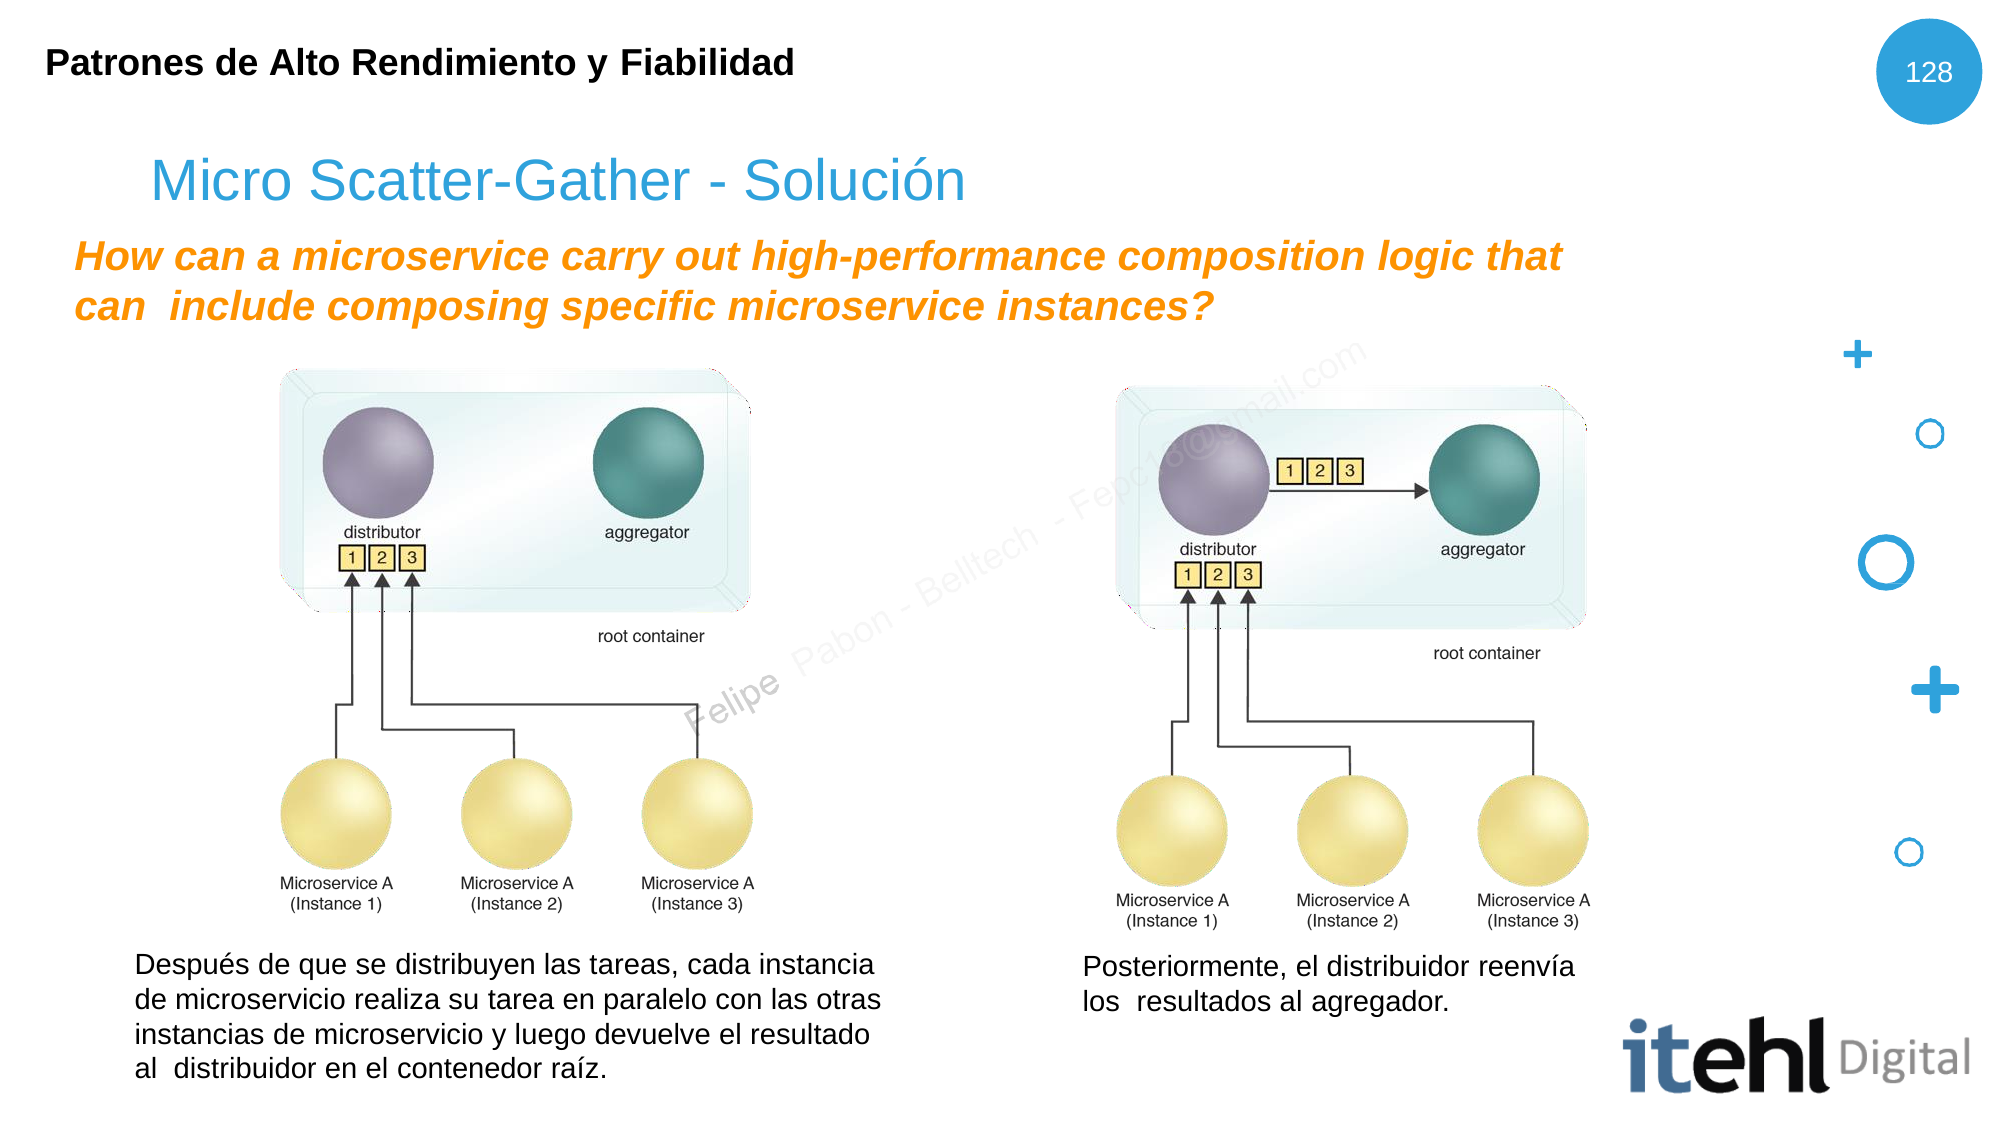

Patrones de Alto Rendimiento y Fiabilidad
128
# Micro Scatter-Gather - Solución
How can a microservice carry out high-performance composition logic that can  include composing specific microservice instances?

Después de que se distribuyen las tareas, cada instancia  de microservicio realiza su tarea en paralelo con las otras  instancias de microservicio y luego devuelve el resultado al  distribuidor en el contenedor raíz.
Posteriormente, el distribuidor reenvía los  resultados al agregador.